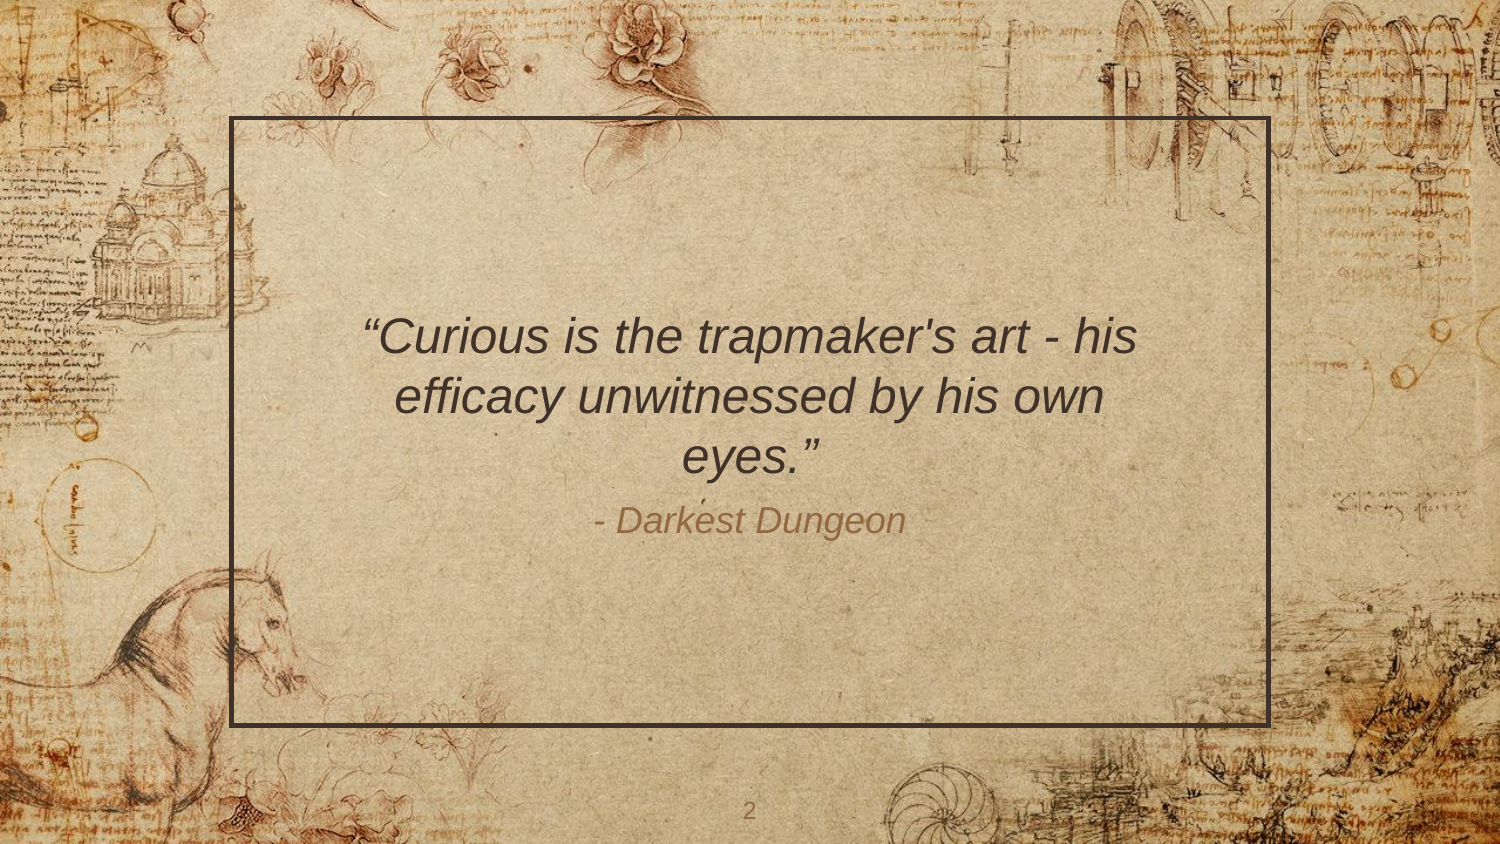

“Curious is the trapmaker's art - his efficacy unwitnessed by his own eyes.”
- Darkest Dungeon
2